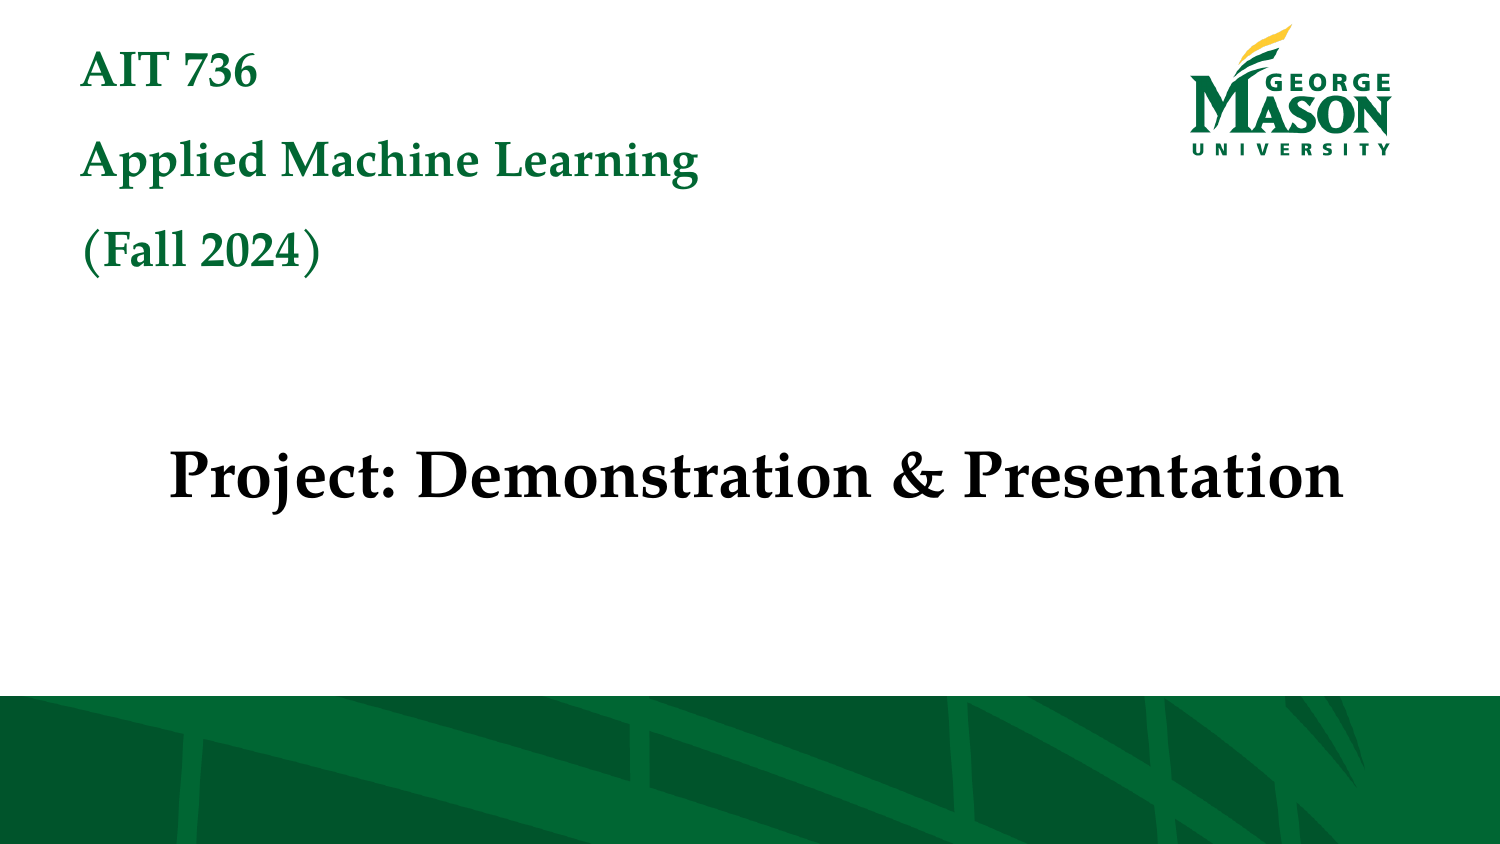

AIT 736
Applied Machine Learning
(Fall 2024)
Project: Demonstration & Presentation